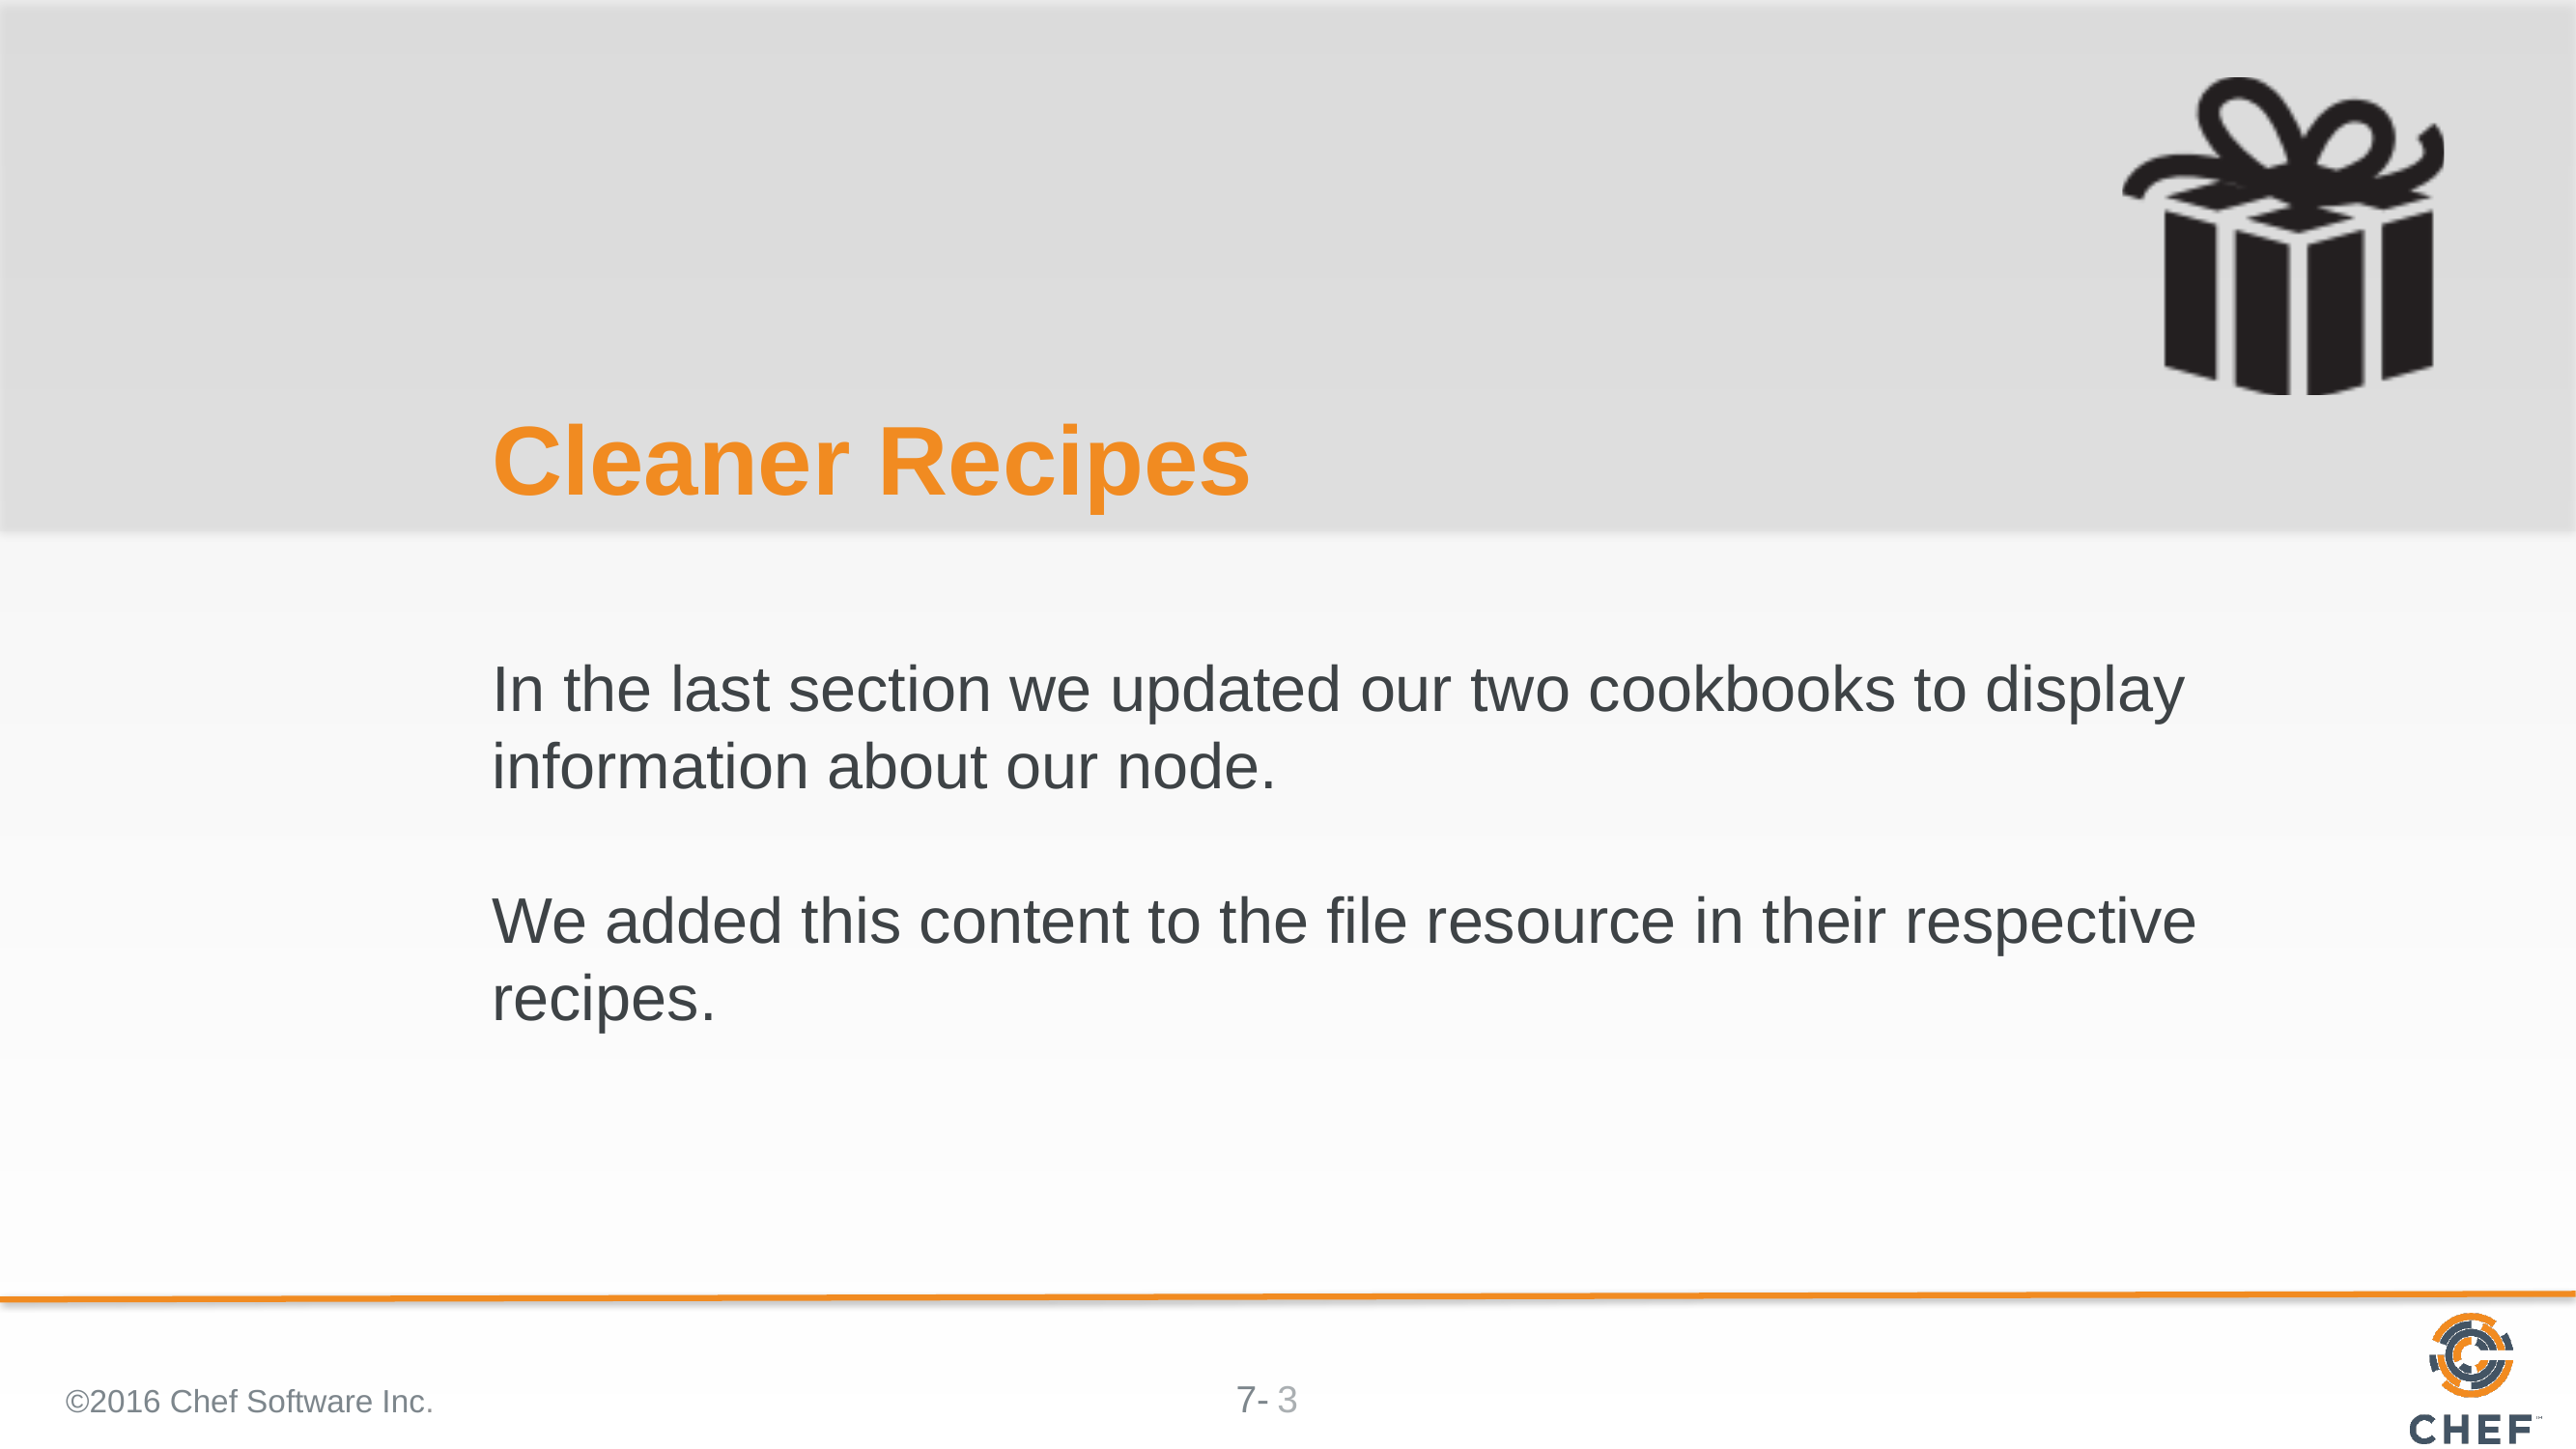

# Cleaner Recipes

In the last section we updated our two cookbooks to display information about our node.

We added this content to the file resource in their respective recipes.

©2016 Chef Software Inc.
3